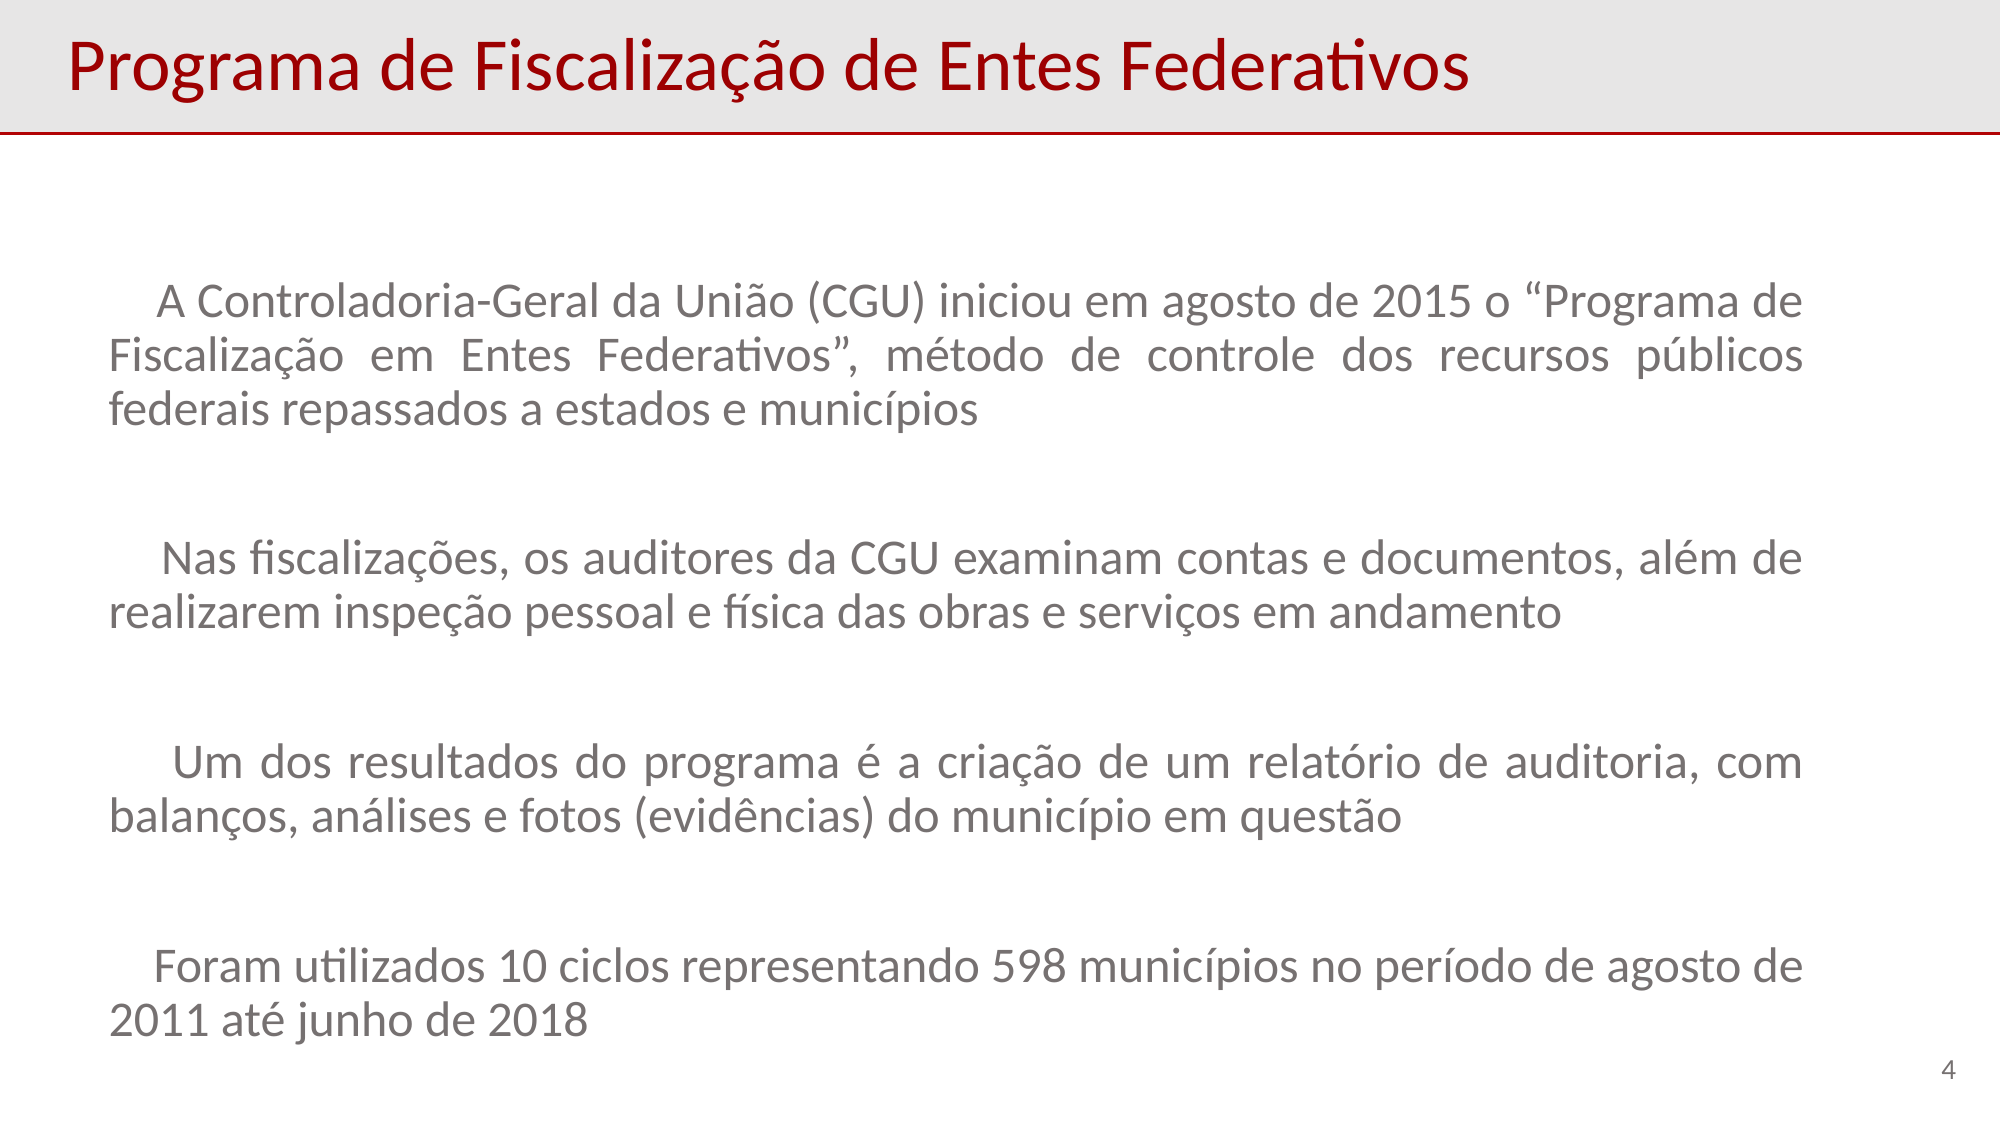

# Programa de Fiscalização de Entes Federativos
    A Controladoria-Geral da União (CGU) iniciou em agosto de 2015 o “Programa de Fiscalização em Entes Federativos”, método de controle dos recursos públicos federais repassados a estados e municípios

    Nas fiscalizações, os auditores da CGU examinam contas e documentos, além de realizarem inspeção pessoal e física das obras e serviços em andamento

    Um dos resultados do programa é a criação de um relatório de auditoria, com balanços, análises e fotos (evidências) do município em questão

    Foram utilizados 10 ciclos representando 598 municípios no período de agosto de 2011 até junho de 2018
4